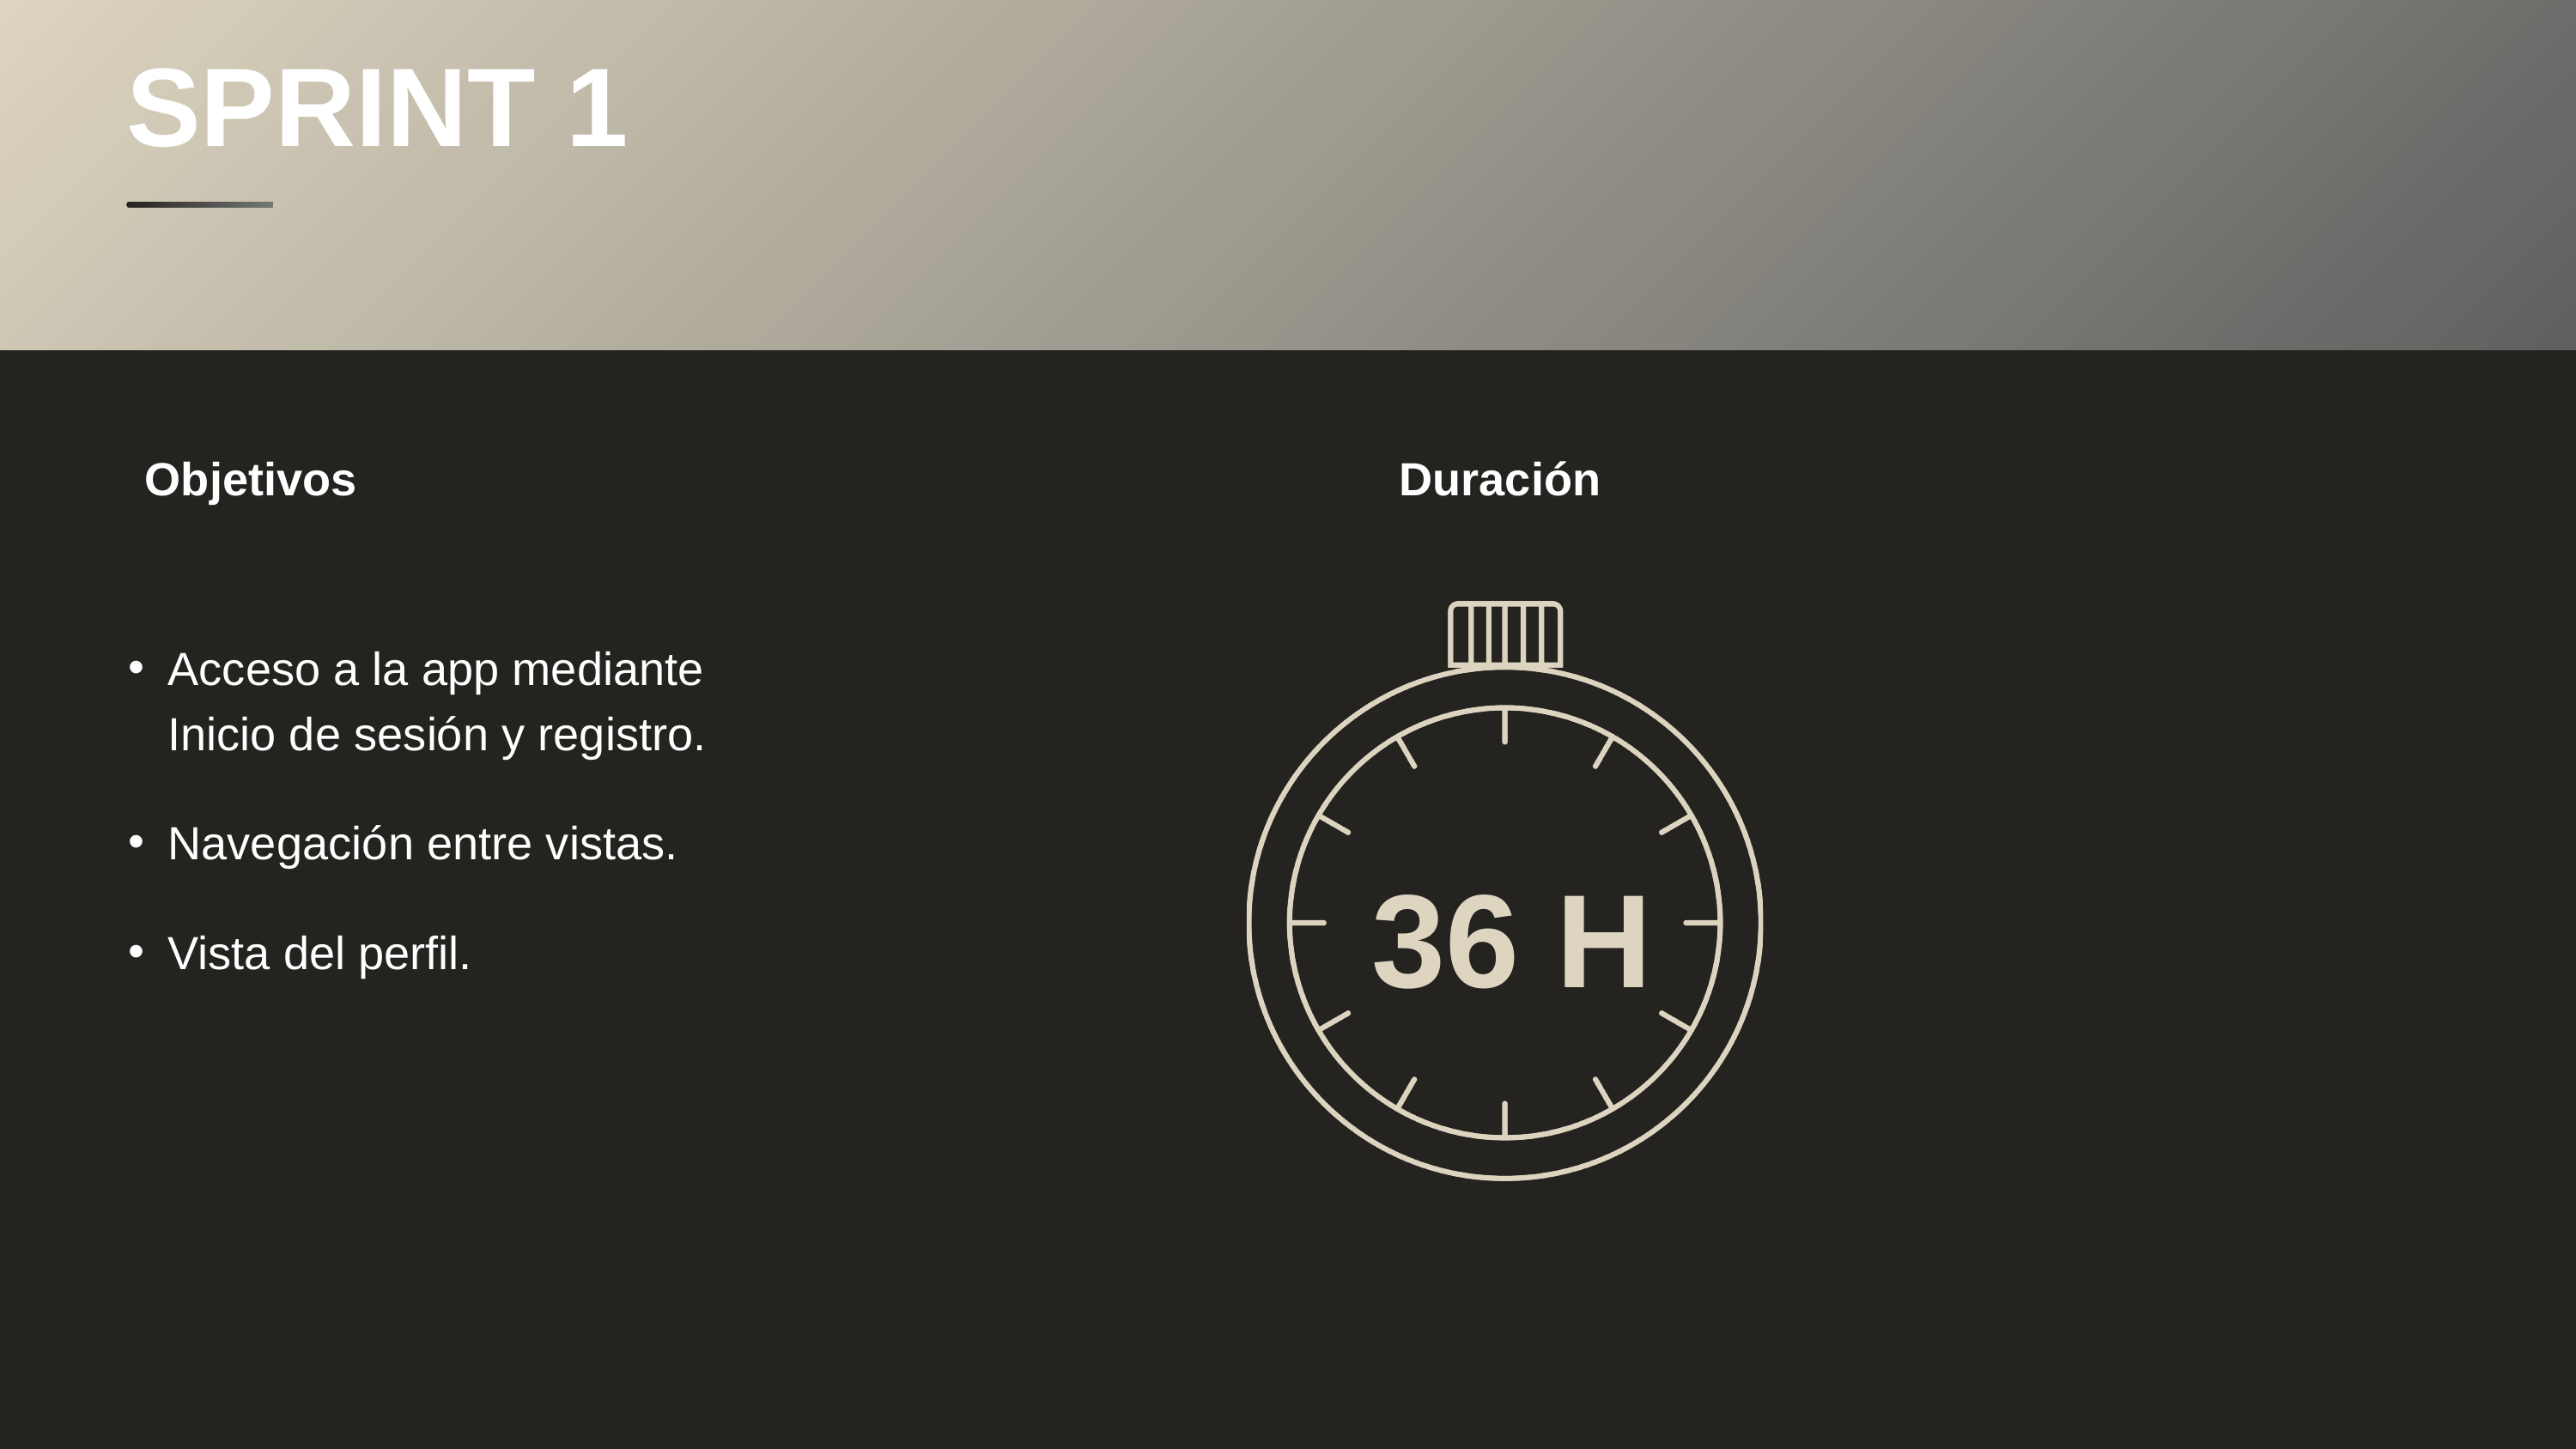

SPRINT 1

Duración
Objetivos

Acceso a la app mediante Inicio de sesión y registro.
Navegación entre vistas.
36 H
Vista del perfil.